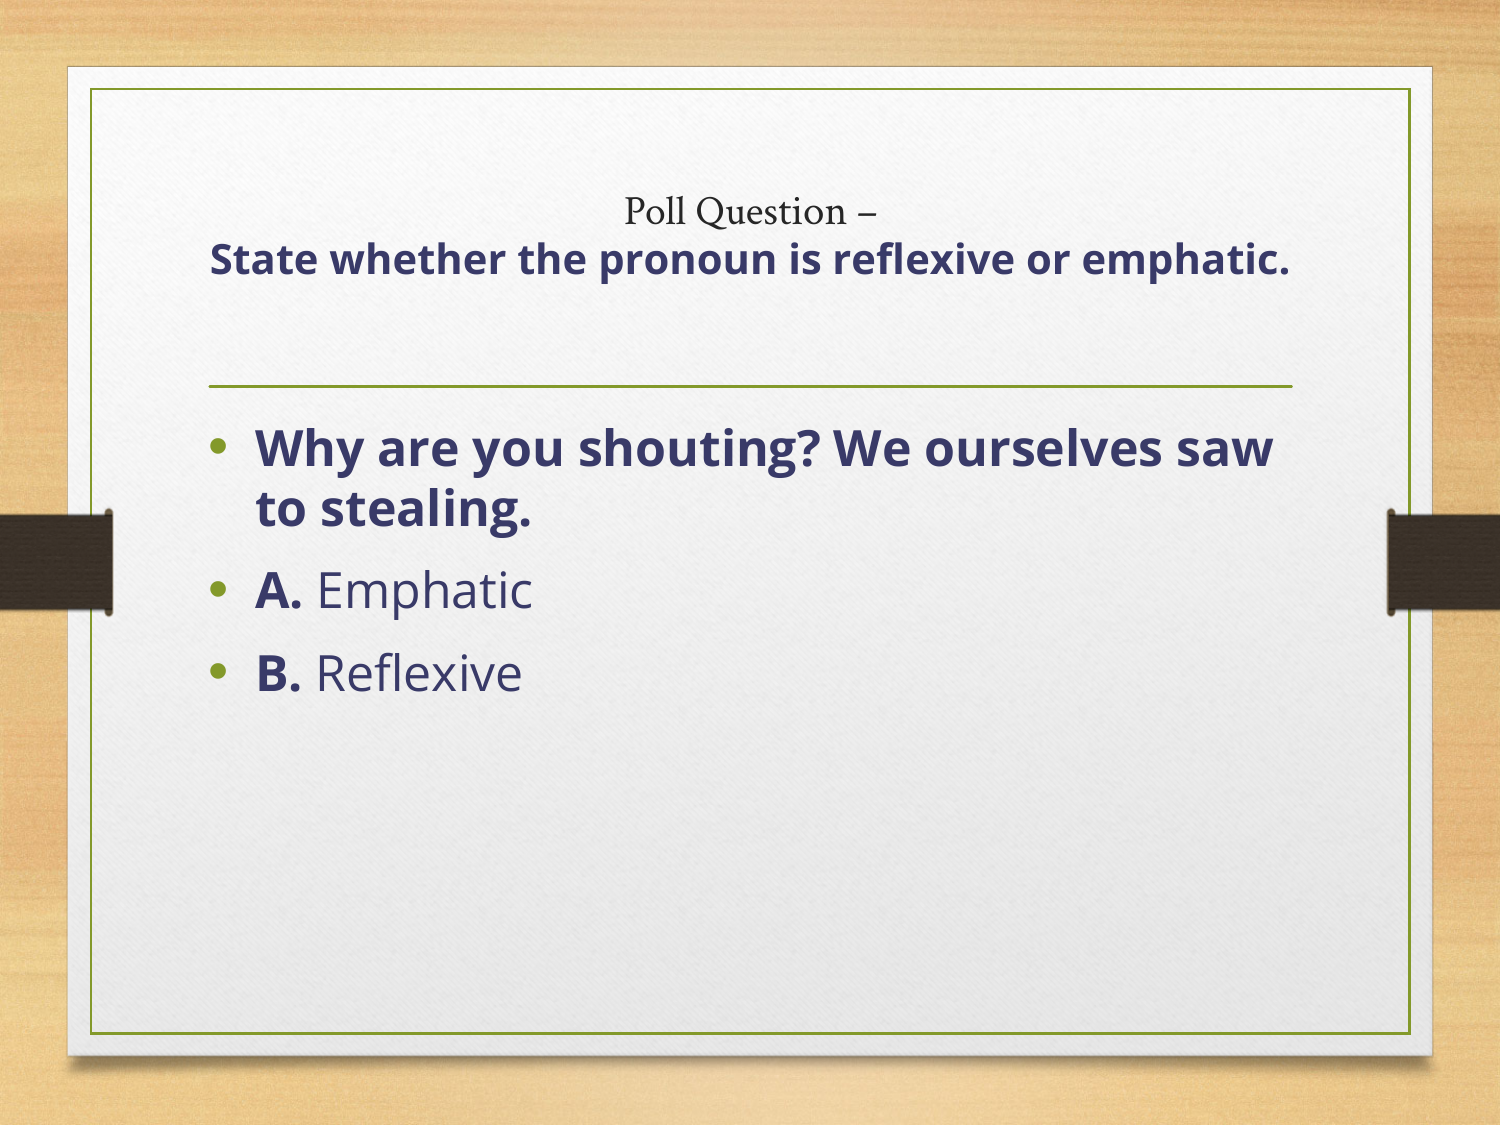

# Poll Question – State whether the pronoun is reflexive or emphatic.
Why are you shouting? We ourselves saw to stealing.
A. Emphatic
B. Reflexive